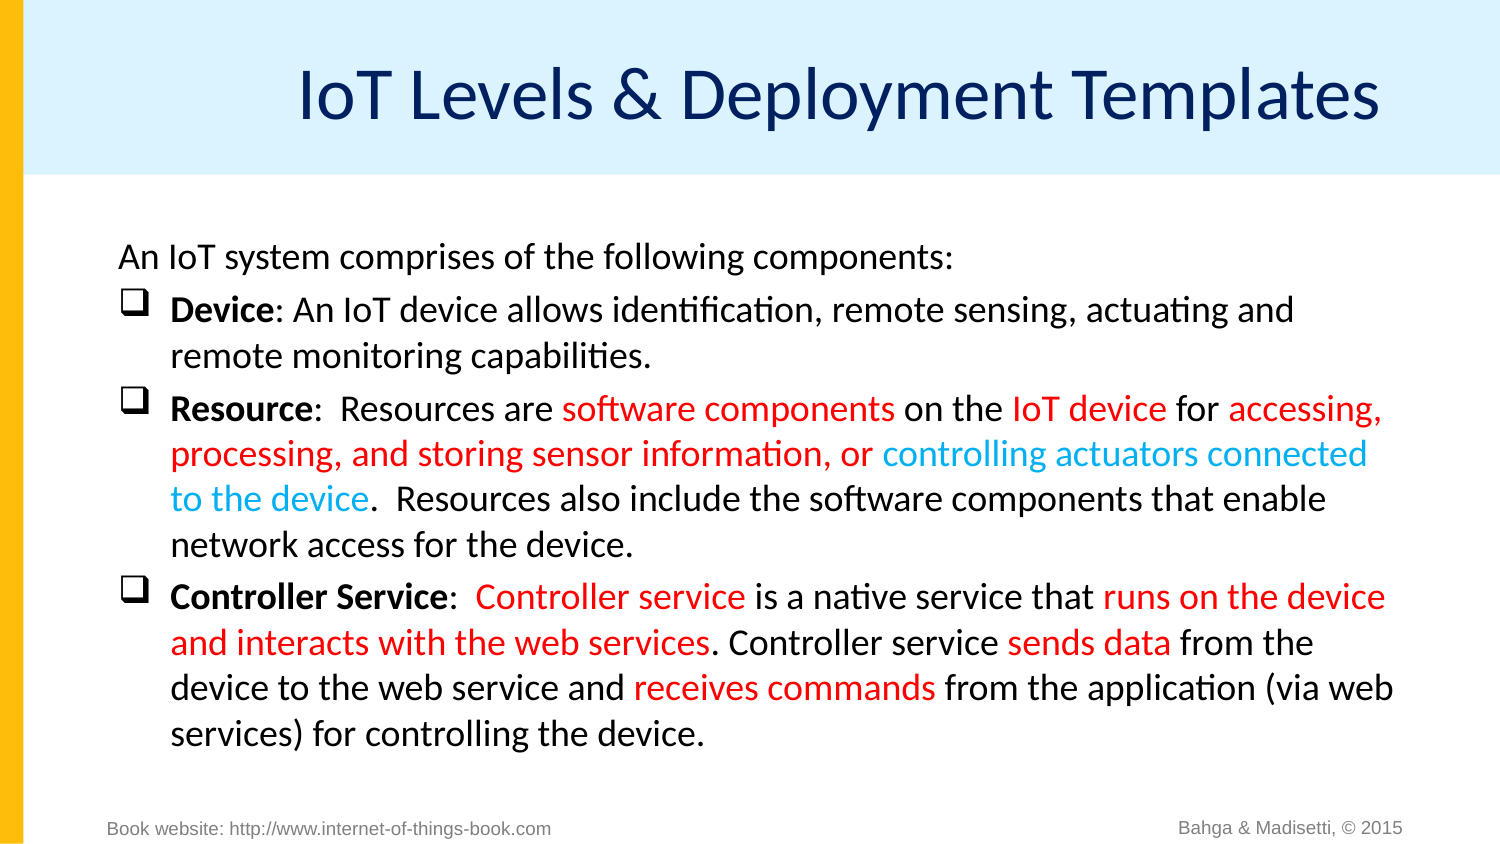

# IoT Levels & Deployment Templates
An IoT system comprises of the following components:
Device: An IoT device allows identiﬁcation, remote sensing, actuating and remote monitoring capabilities.
Resource:  Resources are software components on the IoT device for accessing, processing, and storing sensor information, or controlling actuators connected to the device.  Resources also include the software components that enable network access for the device.
Controller Service:  Controller service is a native service that runs on the device and interacts with the web services. Controller service sends data from the device to the web service and receives commands from the application (via web services) for controlling the device.
Bahga & Madisetti, © 2015
Book website: http://www.internet-of-things-book.com